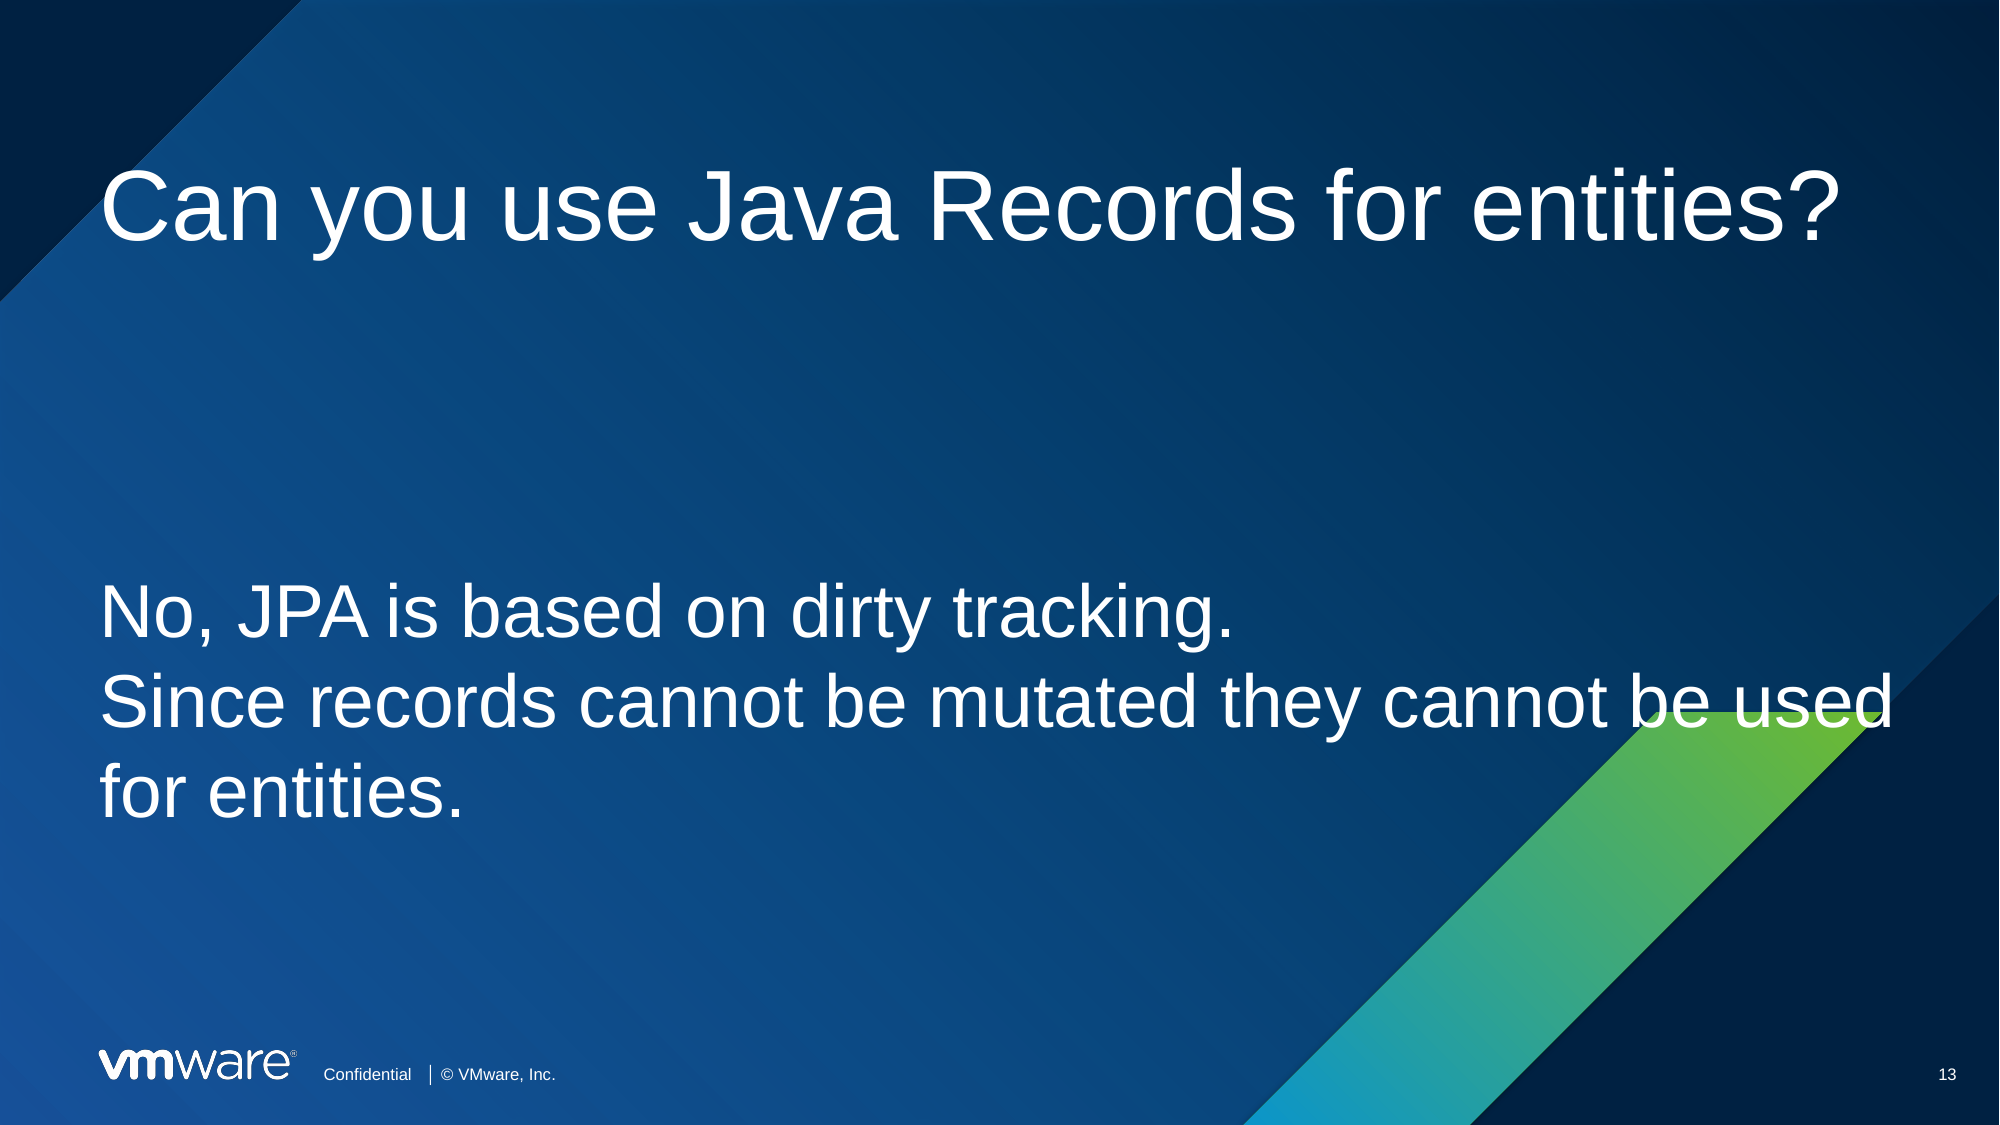

Can you use Java Records for entities?
No, JPA is based on dirty tracking.
Since records cannot be mutated they cannot be used for entities.